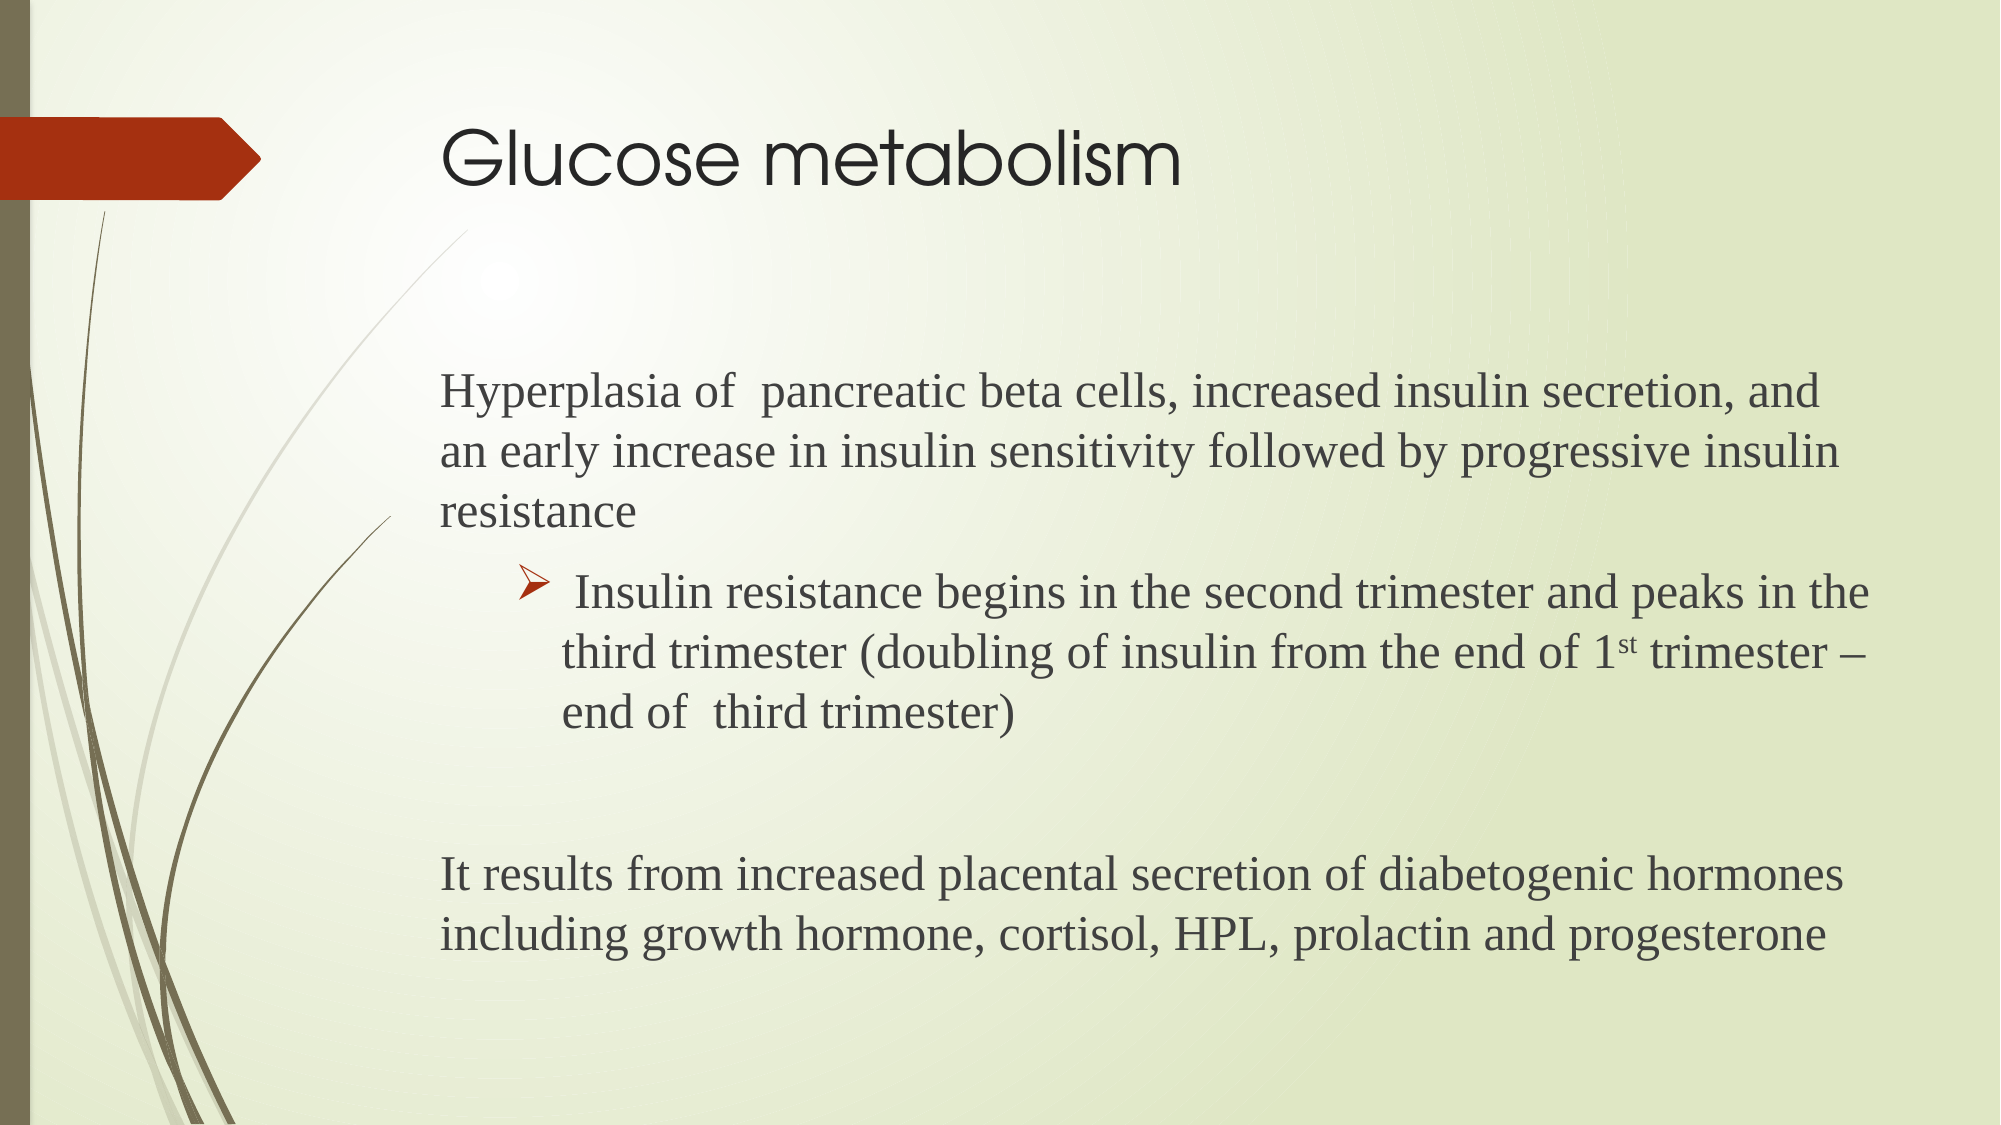

# Glucose metabolism
Hyperplasia of  pancreatic beta cells, increased insulin secretion, and an early increase in insulin sensitivity followed by progressive insulin resistance
 Insulin resistance begins in the second trimester and peaks in the third trimester (doubling of insulin from the end of 1st trimester – end of  third trimester)

It results from increased placental secretion of diabetogenic hormones including growth hormone, cortisol, HPL, prolactin and progesterone